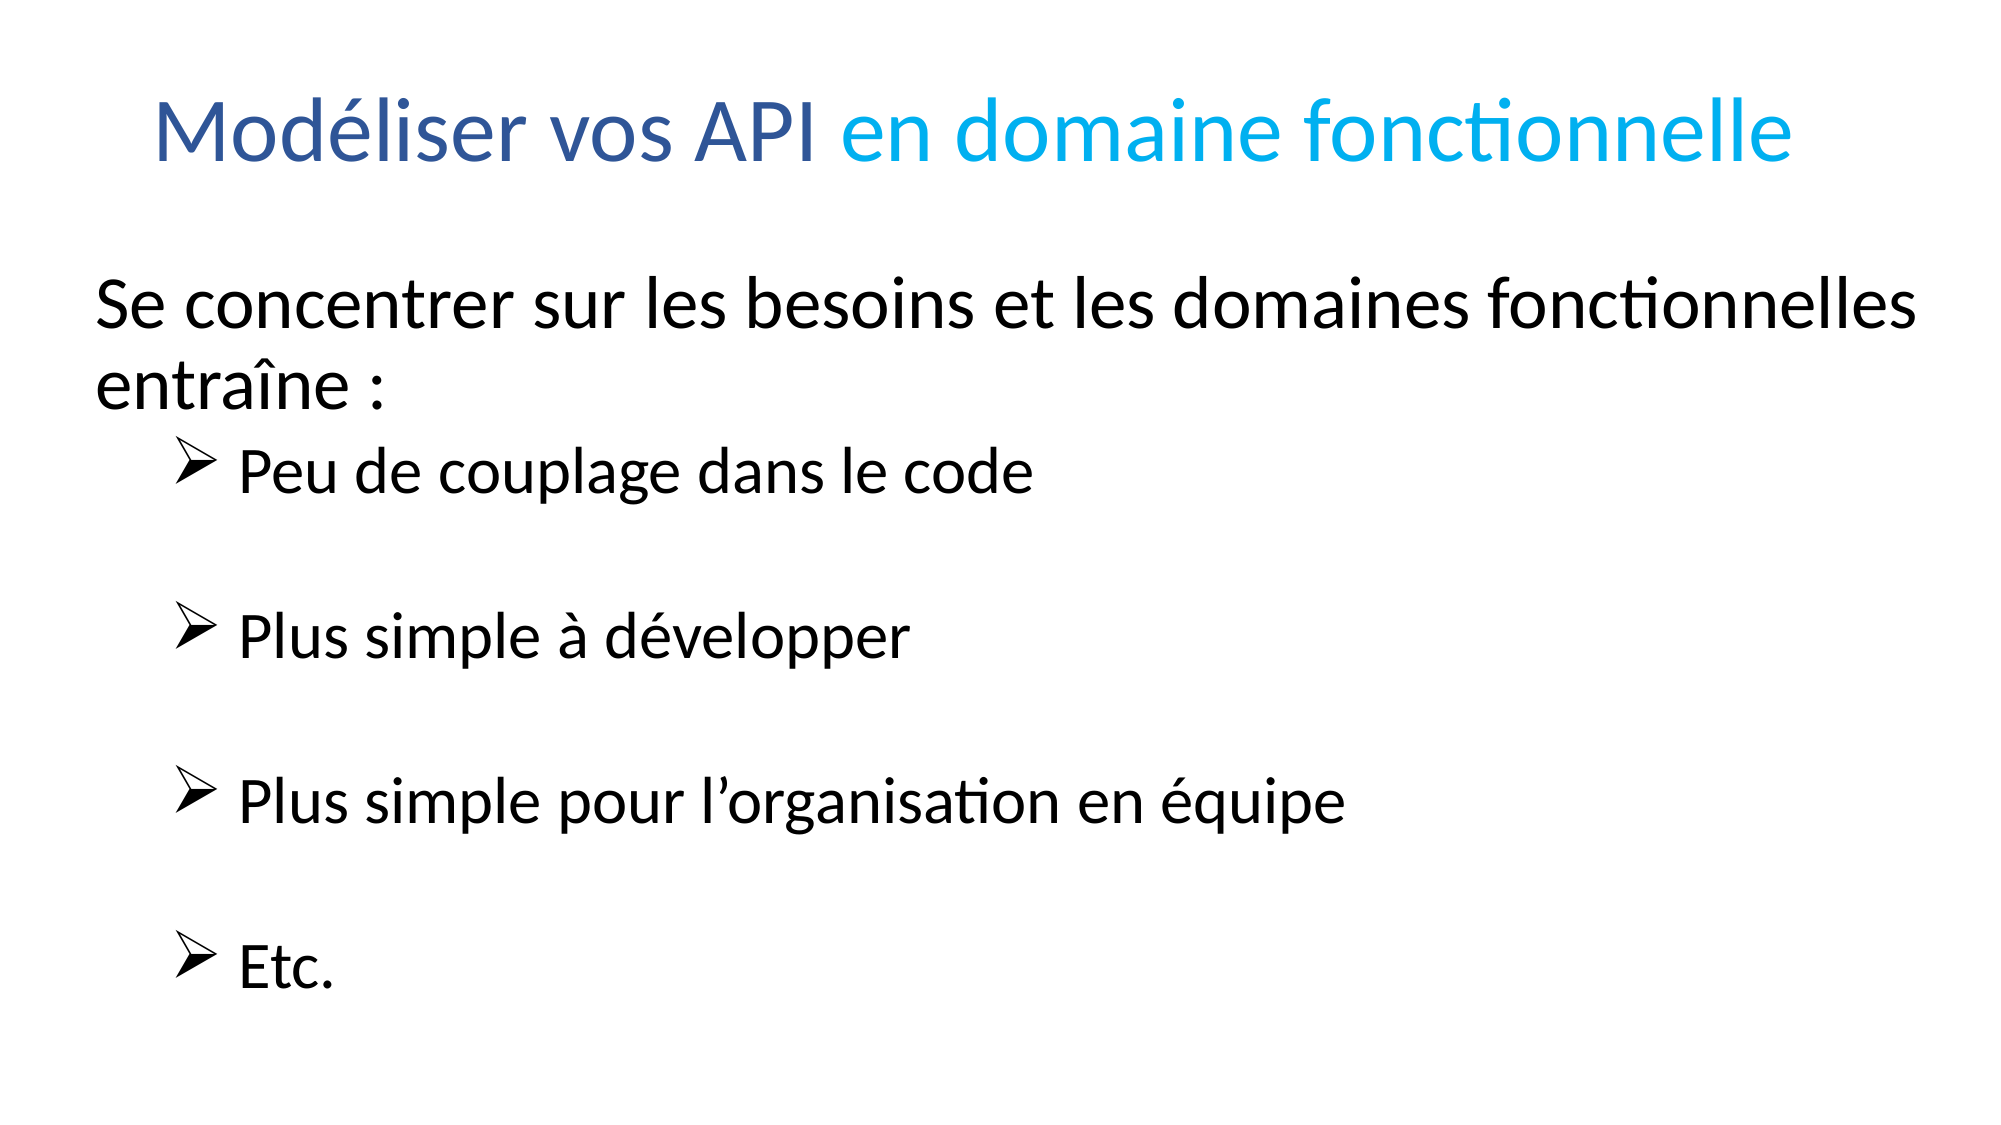

# Modéliser vos API en domaine fonctionnelle
Se concentrer sur les besoins et les domaines fonctionnelles entraîne :
 Peu de couplage dans le code

 Plus simple à développer

 Plus simple pour l’organisation en équipe

 Etc.